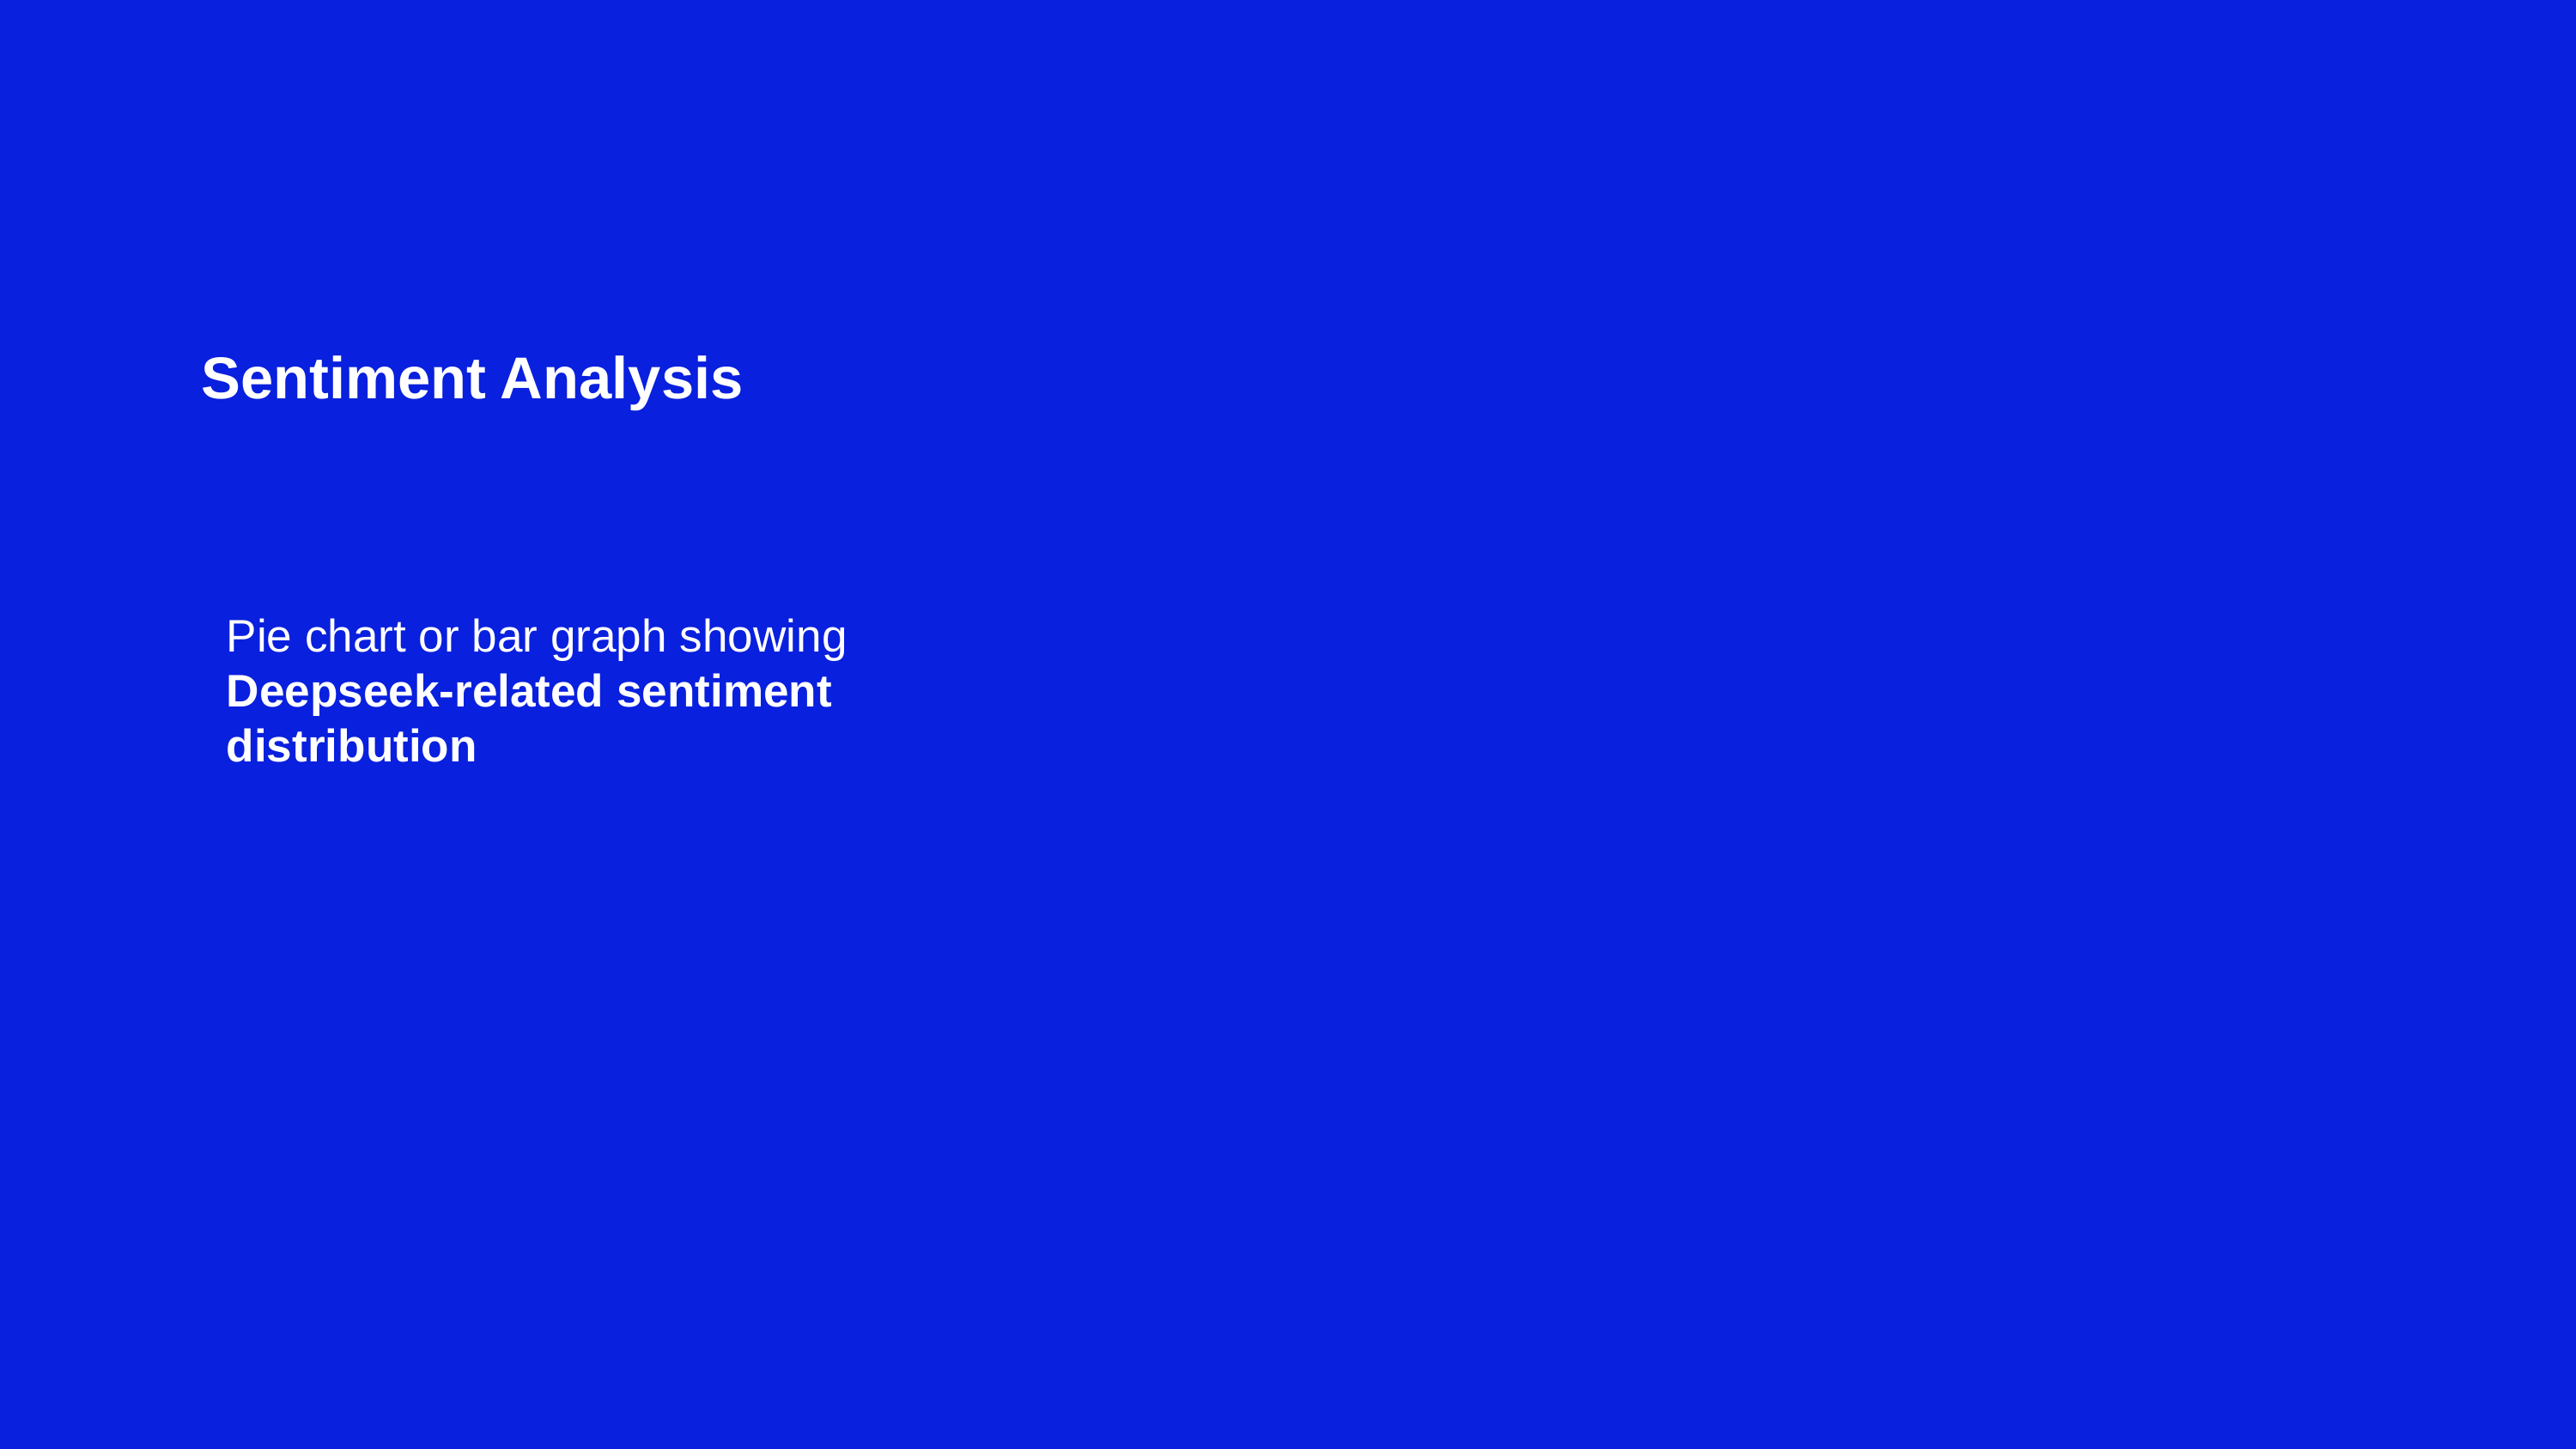

# Sentiment Analysis
Pie chart or bar graph showing Deepseek-related sentiment distribution